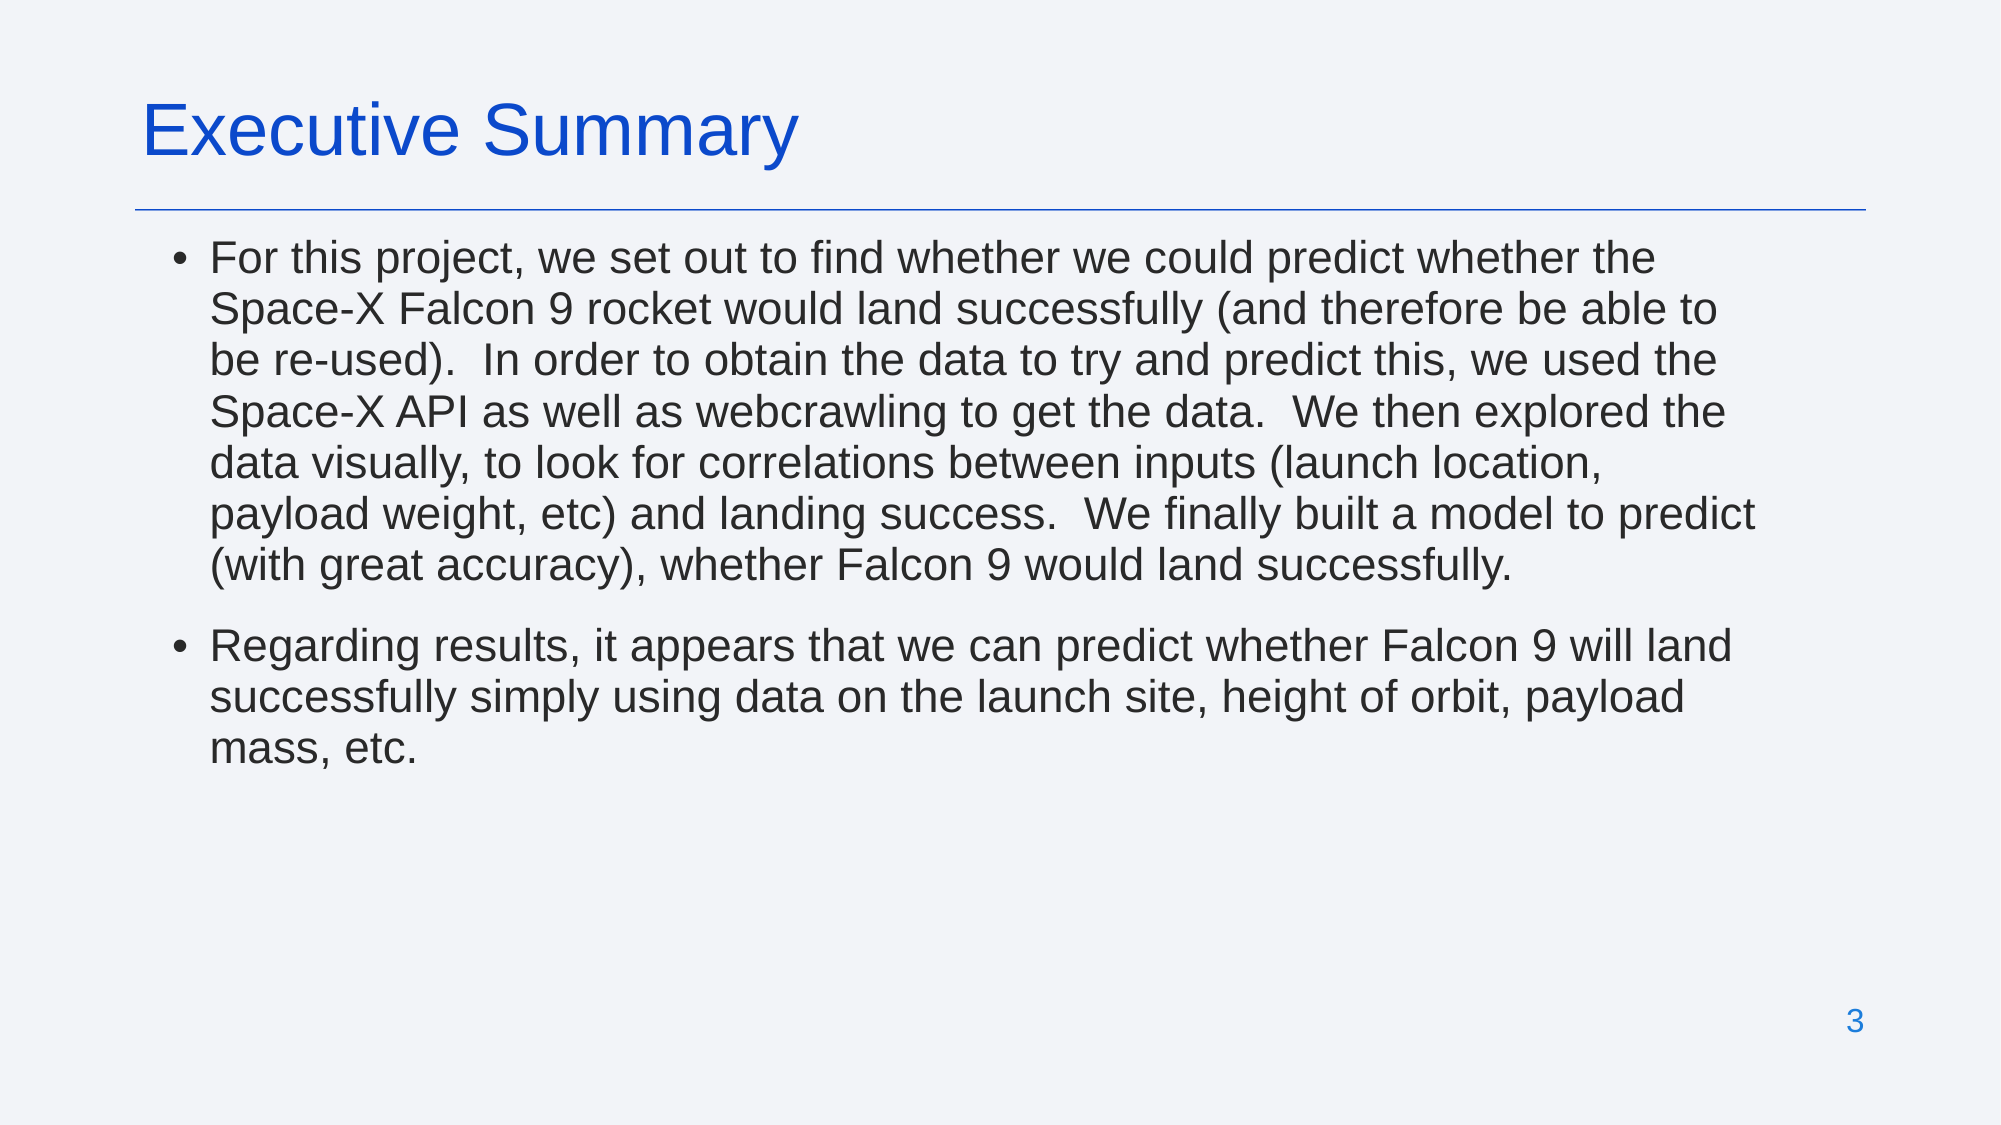

Executive Summary
For this project, we set out to find whether we could predict whether the Space-X Falcon 9 rocket would land successfully (and therefore be able to be re-used).  In order to obtain the data to try and predict this, we used the Space-X API as well as webcrawling to get the data.  We then explored the data visually, to look for correlations between inputs (launch location, payload weight, etc) and landing success.  We finally built a model to predict (with great accuracy), whether Falcon 9 would land successfully.
Regarding results, it appears that we can predict whether Falcon 9 will land successfully simply using data on the launch site, height of orbit, payload mass, etc.
3